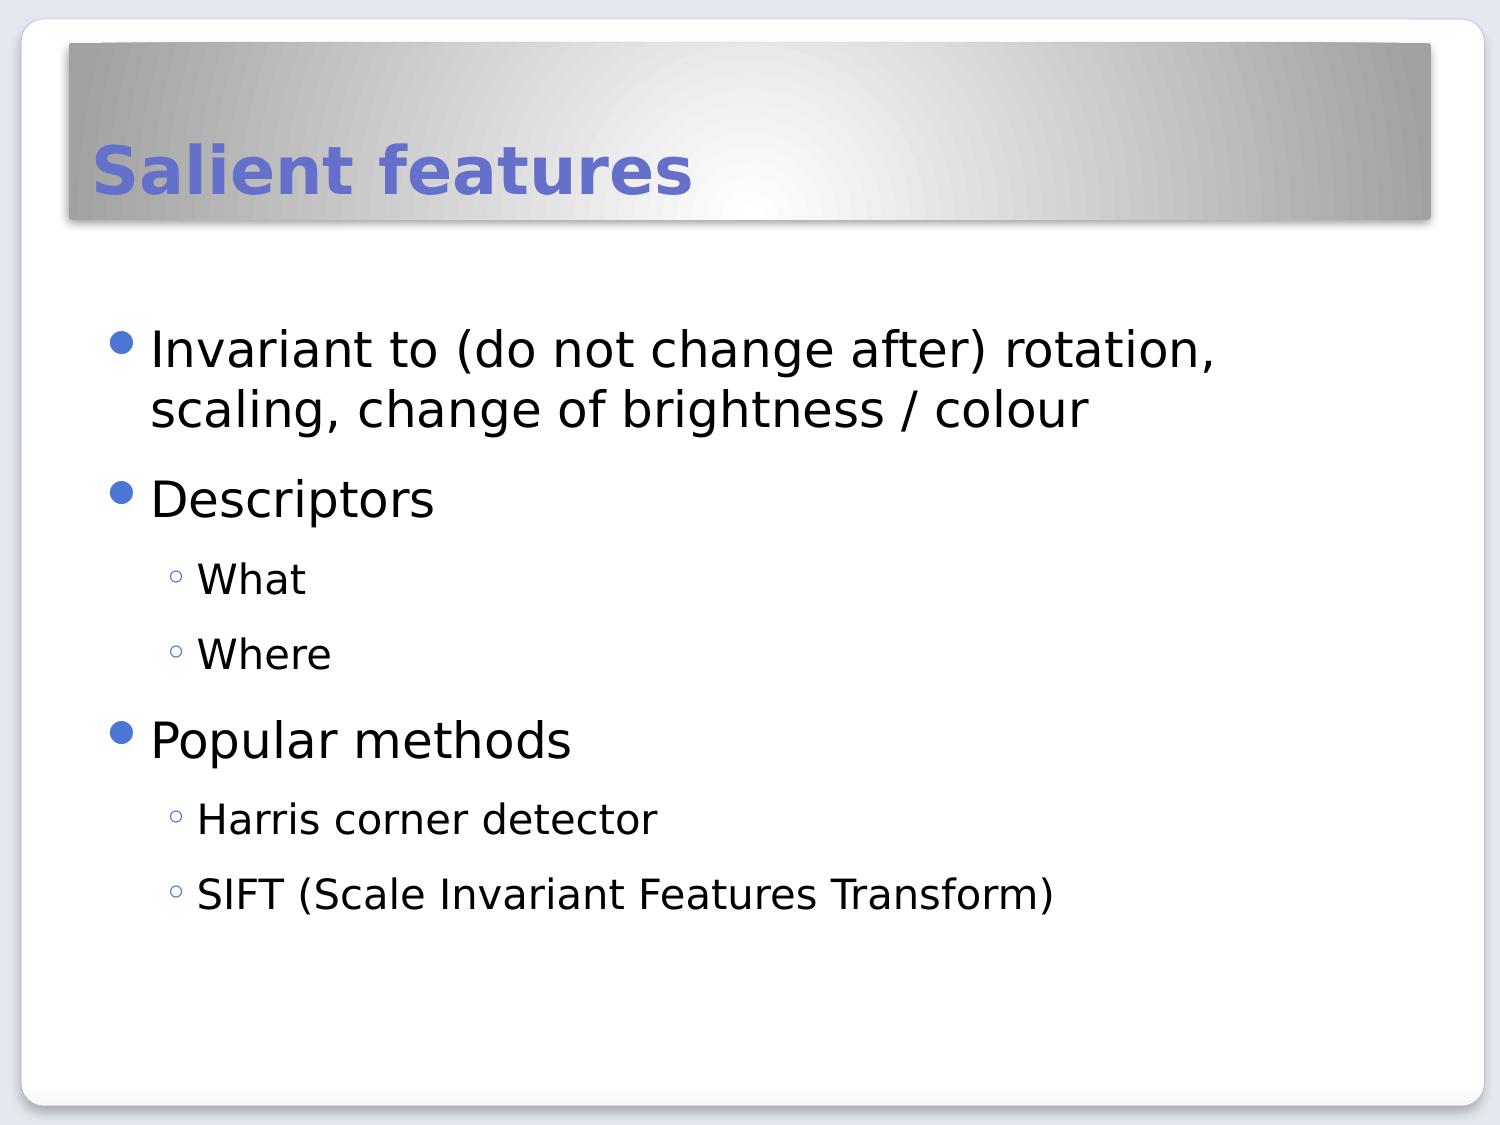

# Salient features
Invariant to (do not change after) rotation, scaling, change of brightness / colour
Descriptors
What
Where
Popular methods
Harris corner detector
SIFT (Scale Invariant Features Transform)